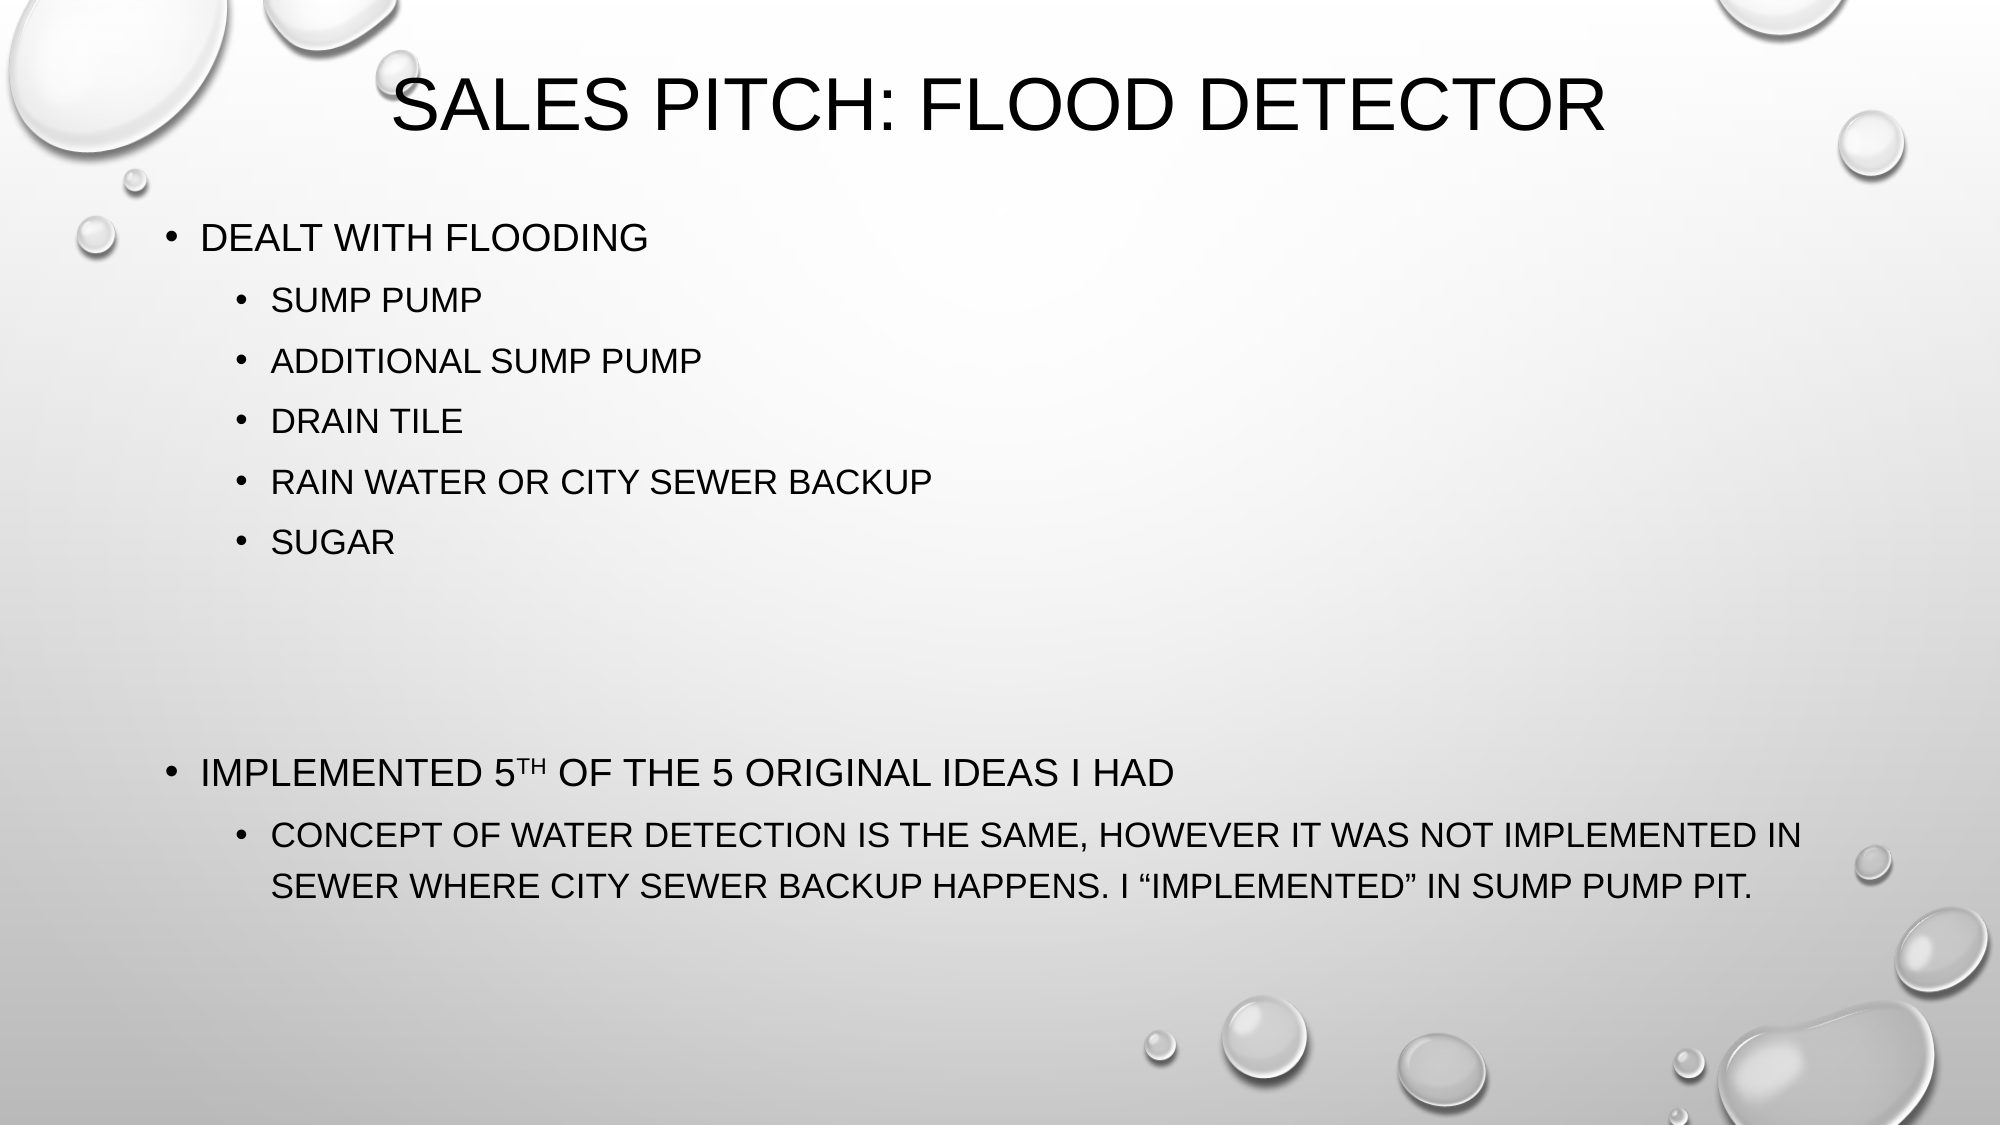

# Sales Pitch: Flood Detector
Dealt with flooding
Sump Pump
Additional Sump pump
Drain tile
Rain water or CITY SEWER BACKUP
sugar

Implemented 5th of the 5 original ideas I had
Concept of water detection is the same, however it was not implemented in sewer where city sewer backup happens. I “implemented” in sump pump pit.